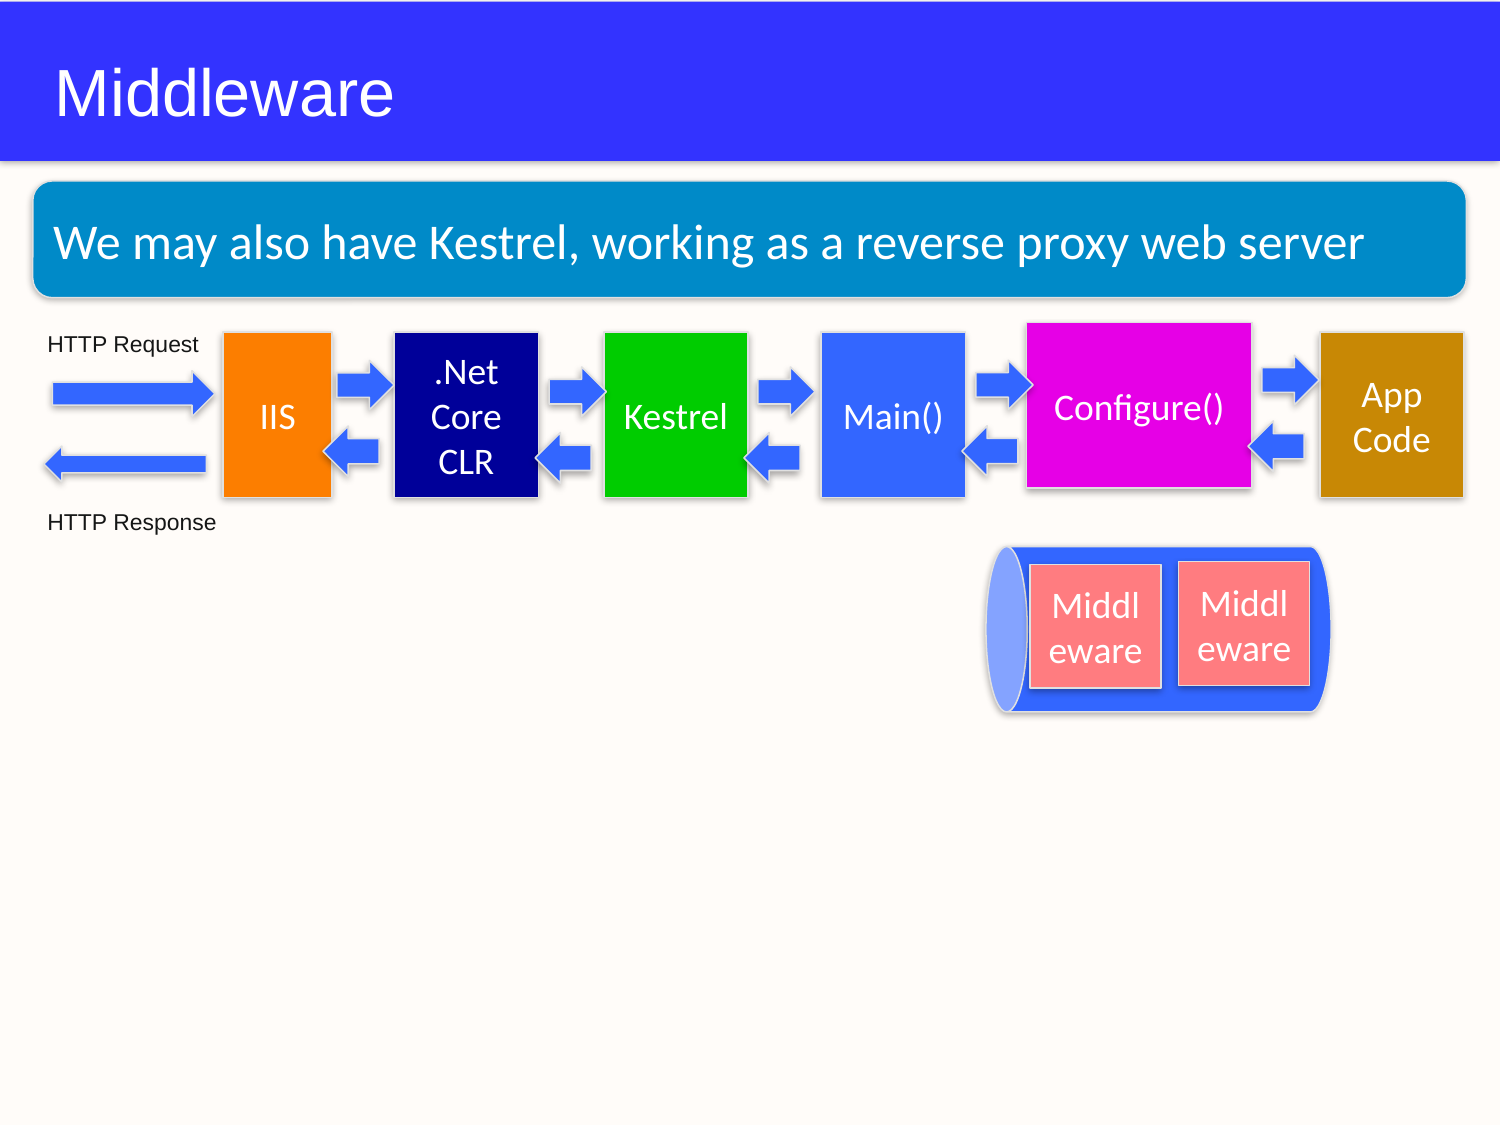

# Middleware
We may also have Kestrel, working as a reverse proxy web server
HTTP Request

HTTP Response
Configure()
IIS
.Net Core
CLR
Kestrel
Main()
App Code

Middleware
Middleware